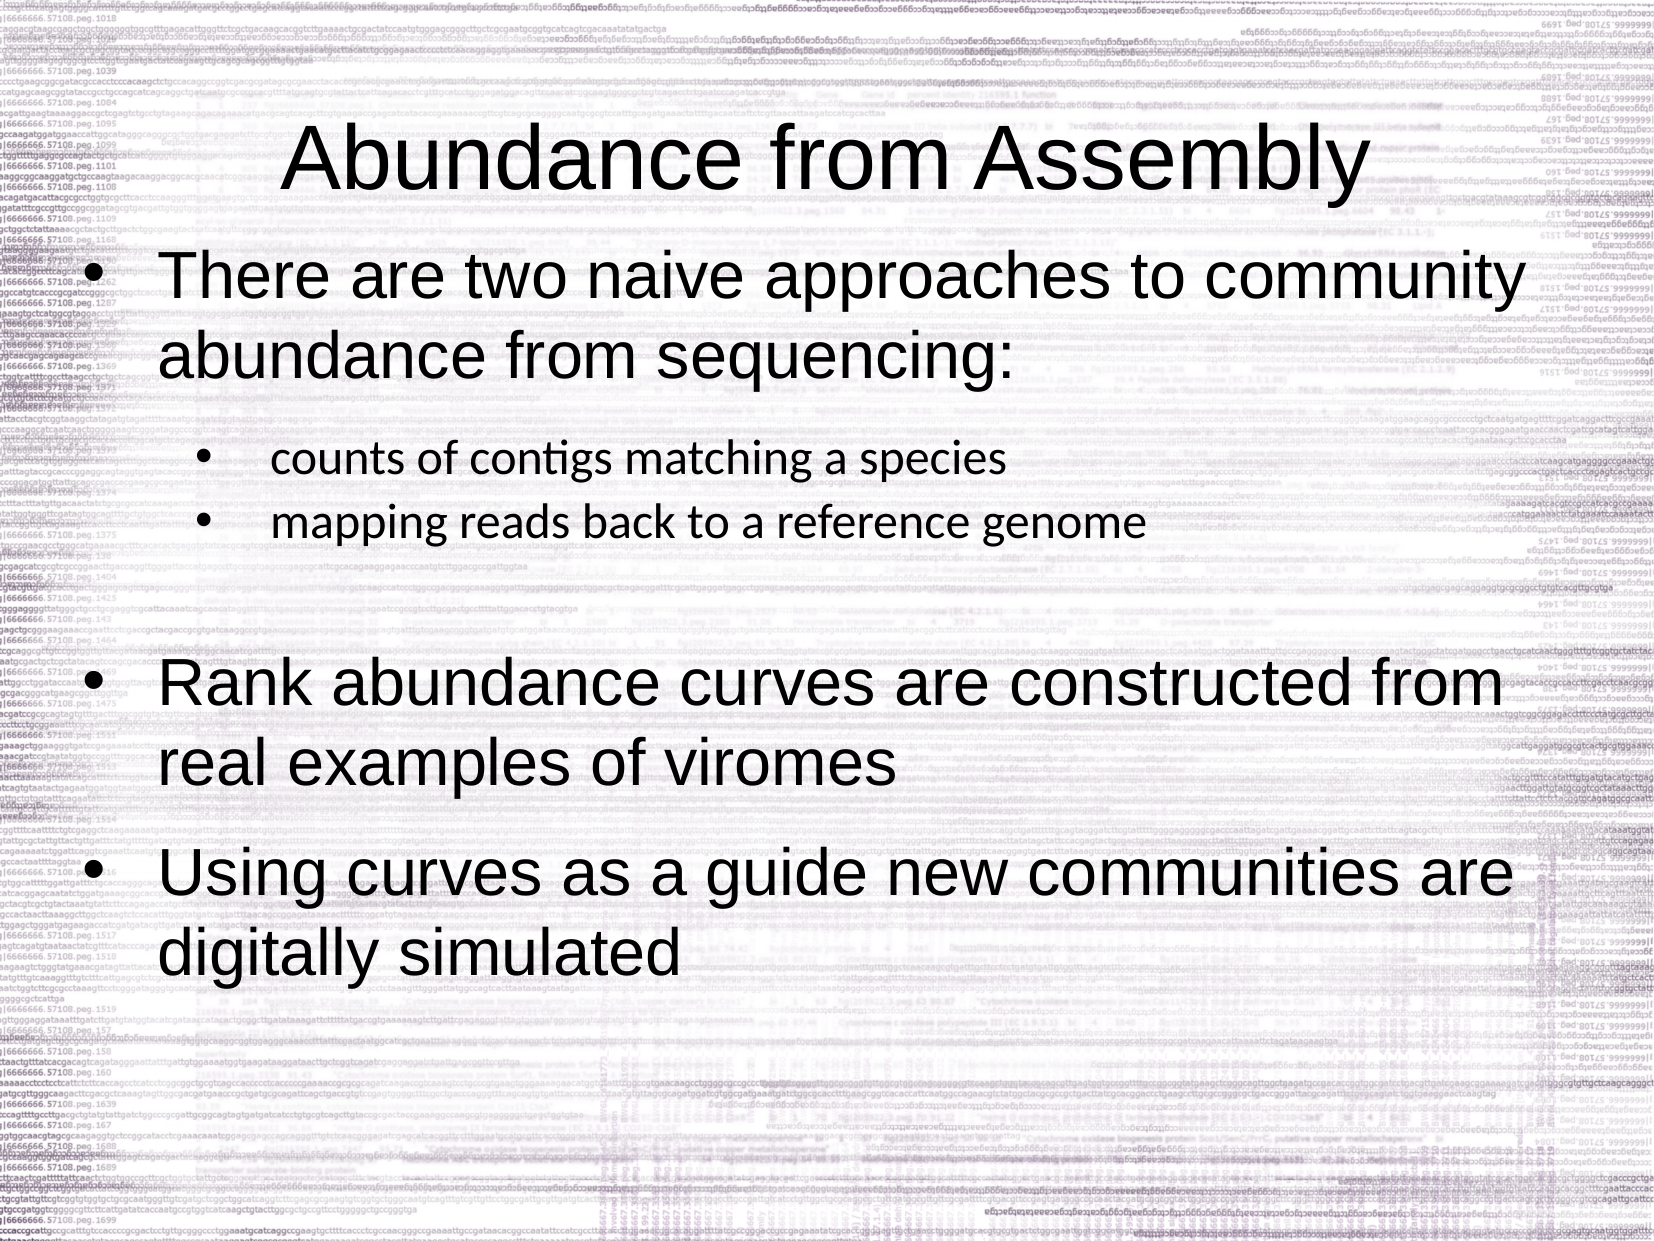

# Abundance from Assembly
There are two naive approaches to community abundance from sequencing:
counts of contigs matching a species
mapping reads back to a reference genome

Rank abundance curves are constructed from real examples of viromes
Using curves as a guide new communities are digitally simulated